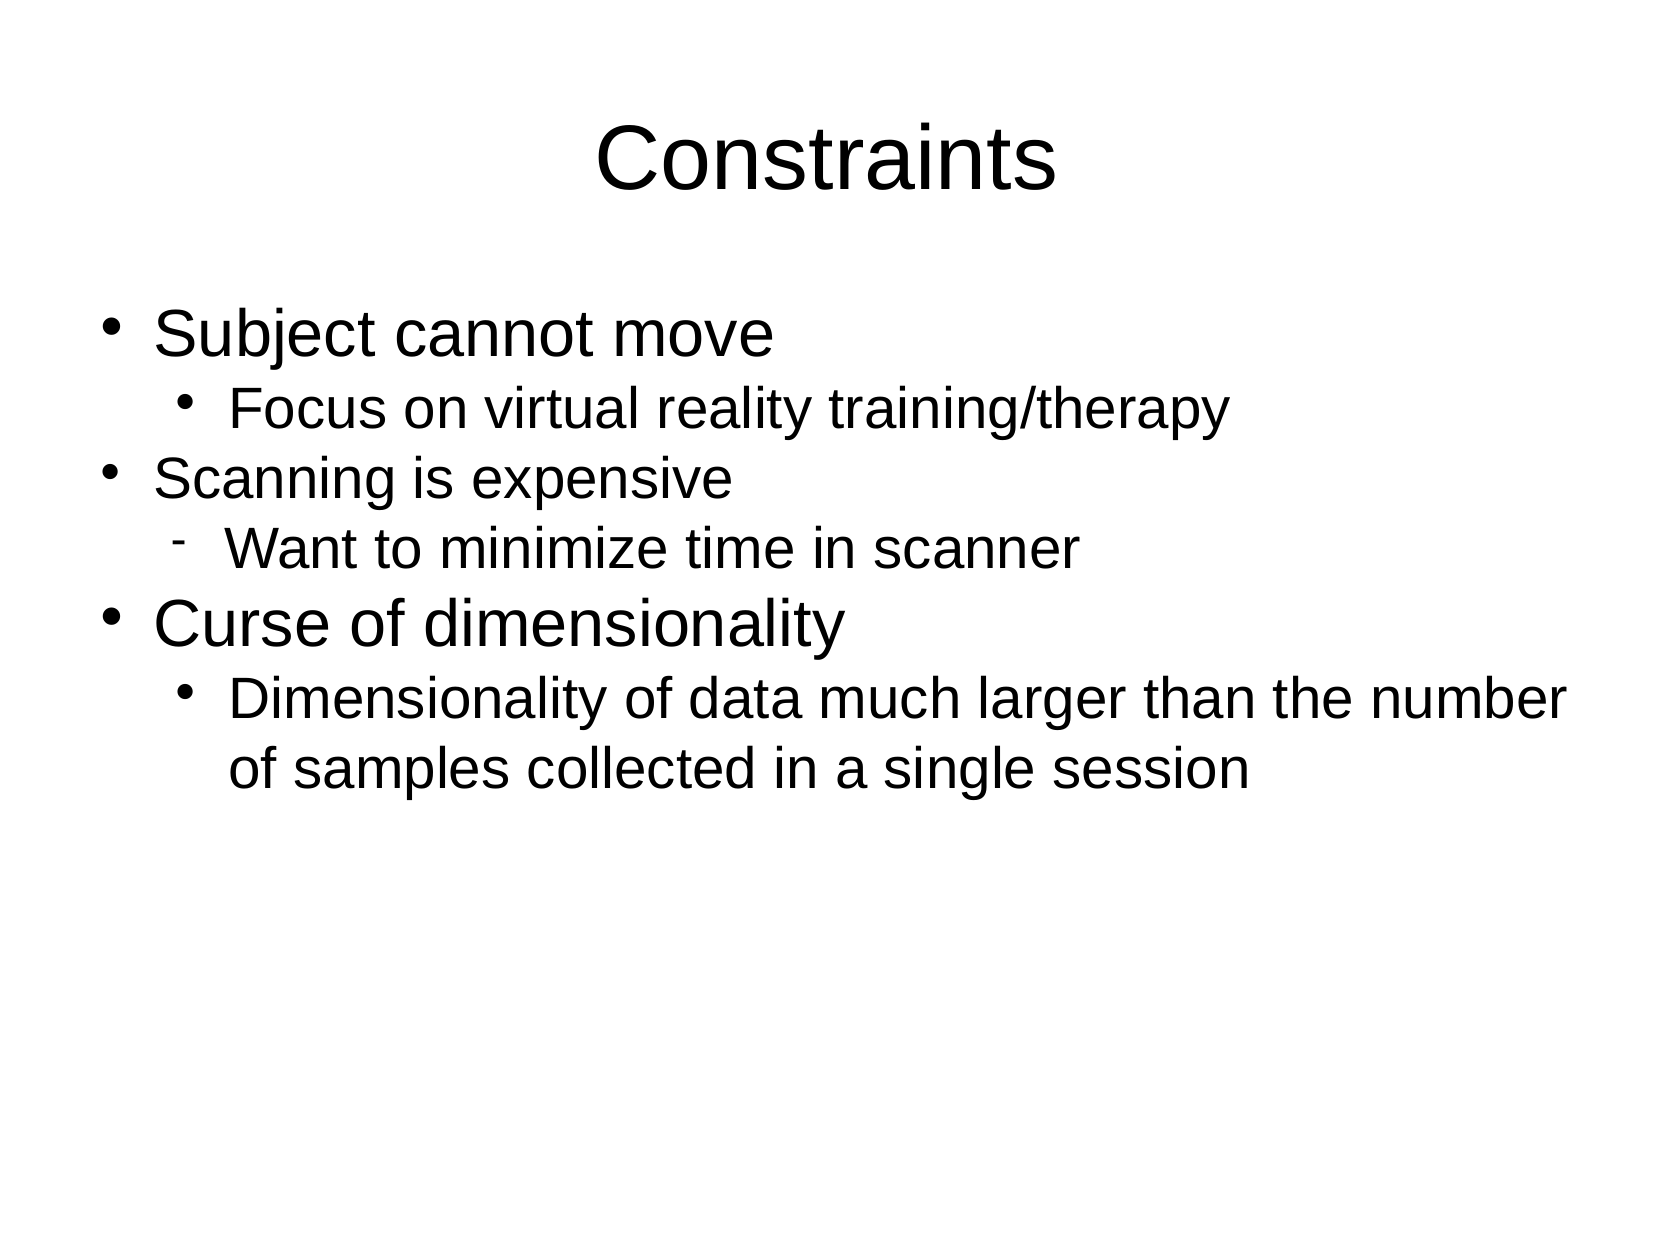

Constraints
Subject cannot move
Focus on virtual reality training/therapy
Scanning is expensive
Want to minimize time in scanner
Curse of dimensionality
Dimensionality of data much larger than the number of samples collected in a single session